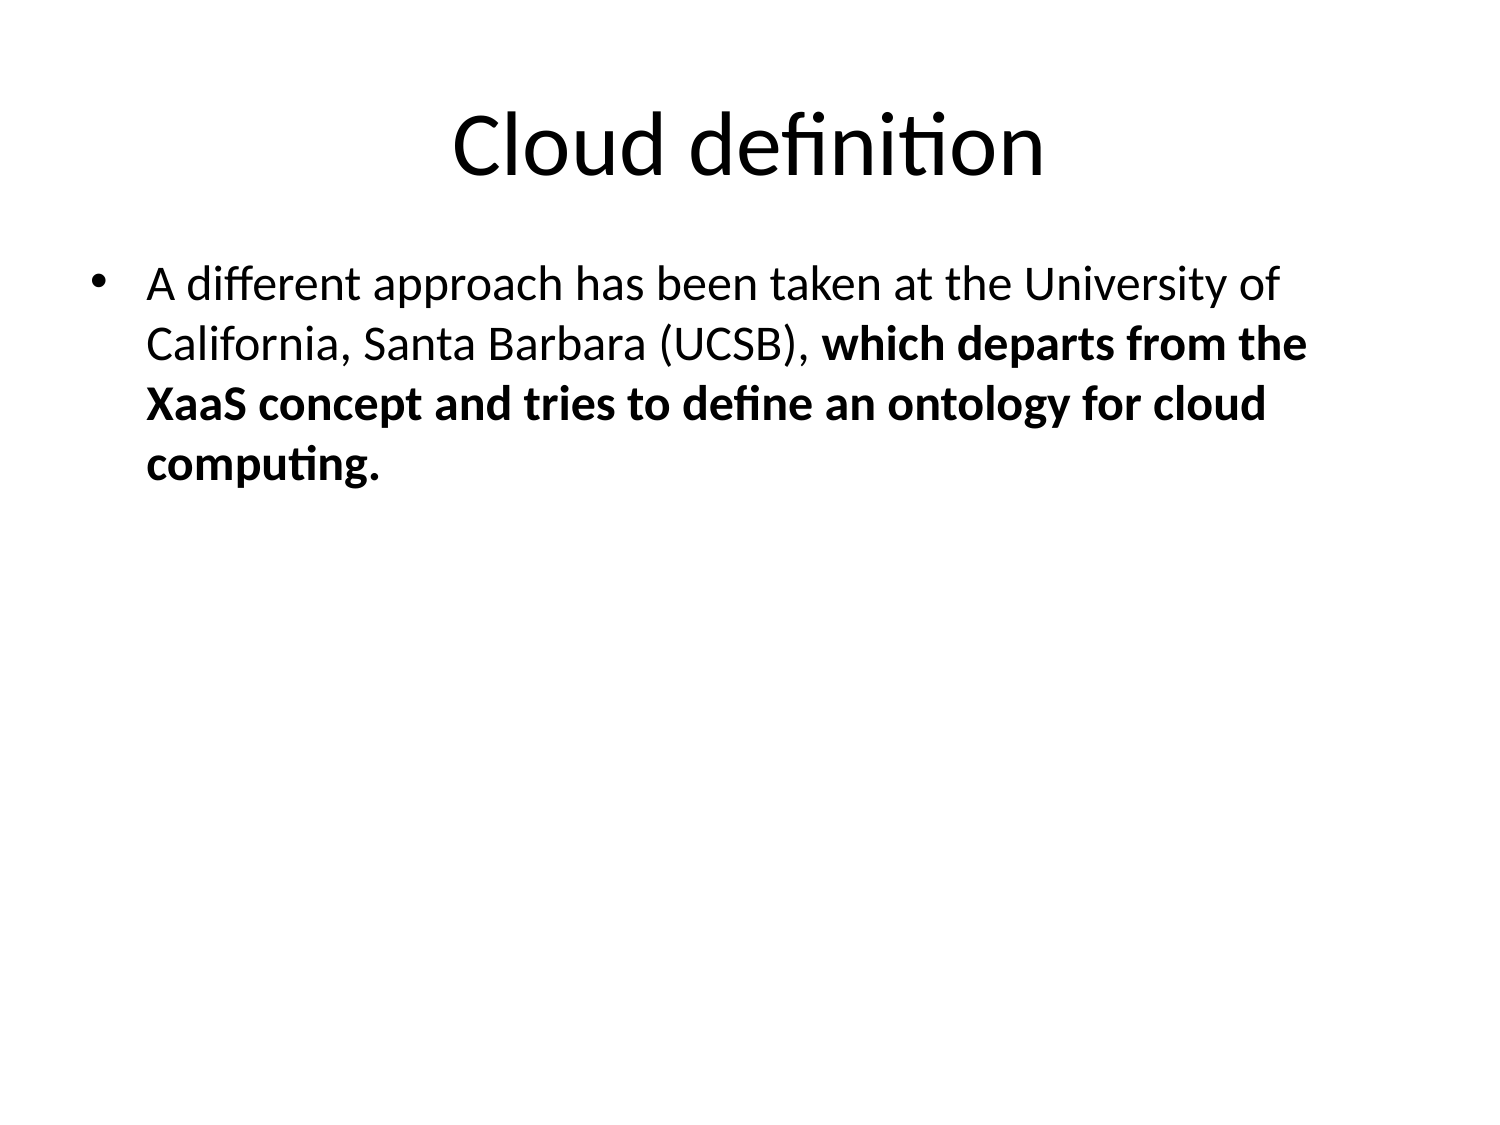

# Cloud definition

A different approach has been taken at the University of California, Santa Barbara (UCSB), which departs from the XaaS concept and tries to define an ontology for cloud computing.